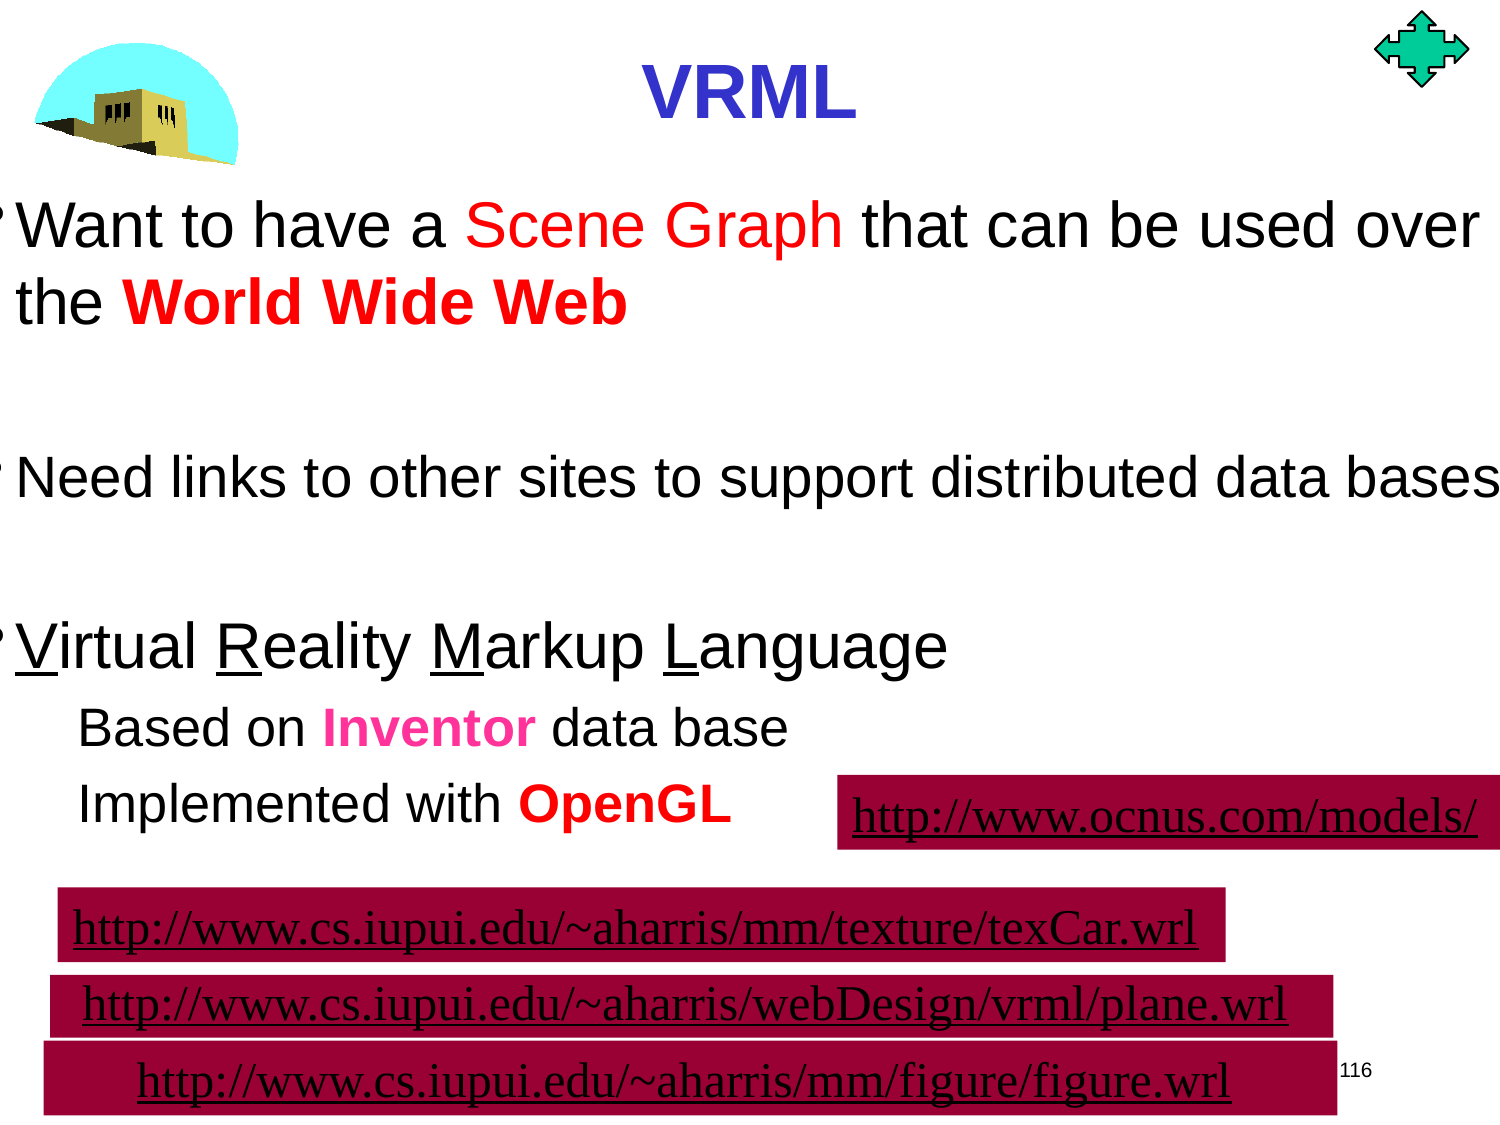

VRML

Want to have a Scene Graph that can be used over the World Wide Web

Need links to other sites to support distributed data bases

Virtual Reality Markup Language
Based on Inventor data base
Implemented with OpenGL
http://www.ocnus.com/models/
http://www.cs.iupui.edu/~aharris/mm/texture/texCar.wrl
http://www.cs.iupui.edu/~aharris/webDesign/vrml/plane.wrl
116
http://www.cs.iupui.edu/~aharris/mm/figure/figure.wrl